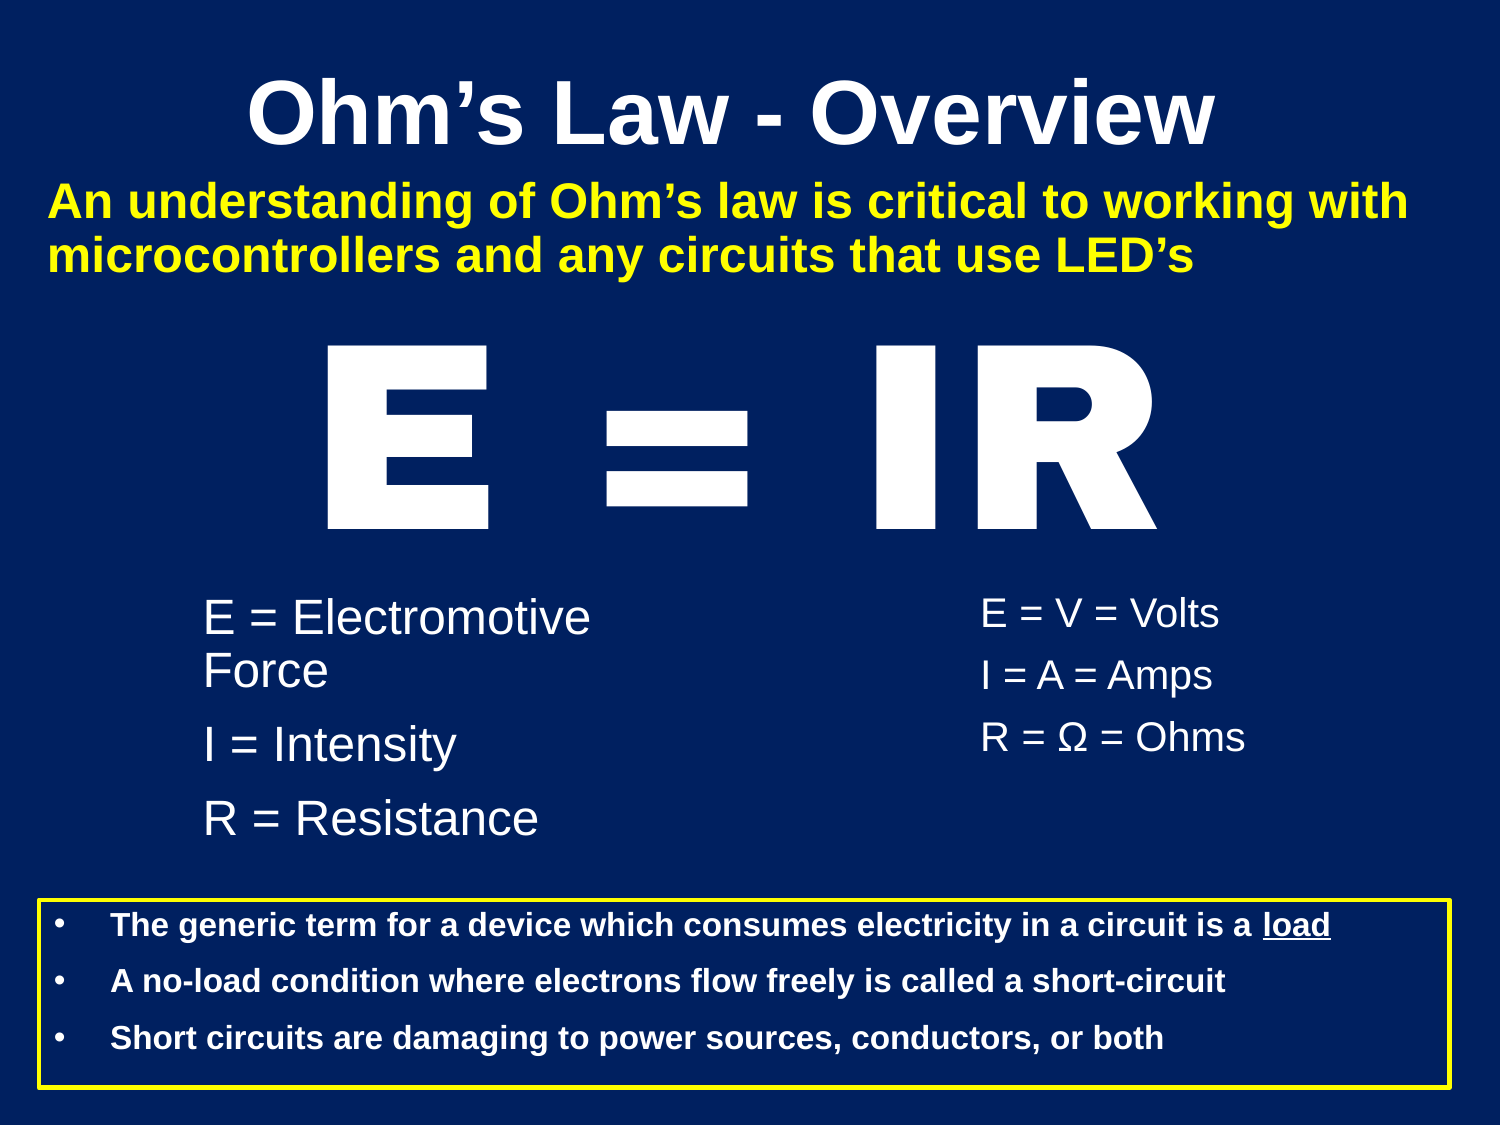

# Ohm’s Law - Overview
An understanding of Ohm’s law is critical to working with microcontrollers and any circuits that use LED’s
E = IR
E = Electromotive Force
I = Intensity
R = Resistance
E = V = Volts
I = A = Amps
R = Ω = Ohms
The generic term for a device which consumes electricity in a circuit is a load
A no-load condition where electrons flow freely is called a short-circuit
Short circuits are damaging to power sources, conductors, or both